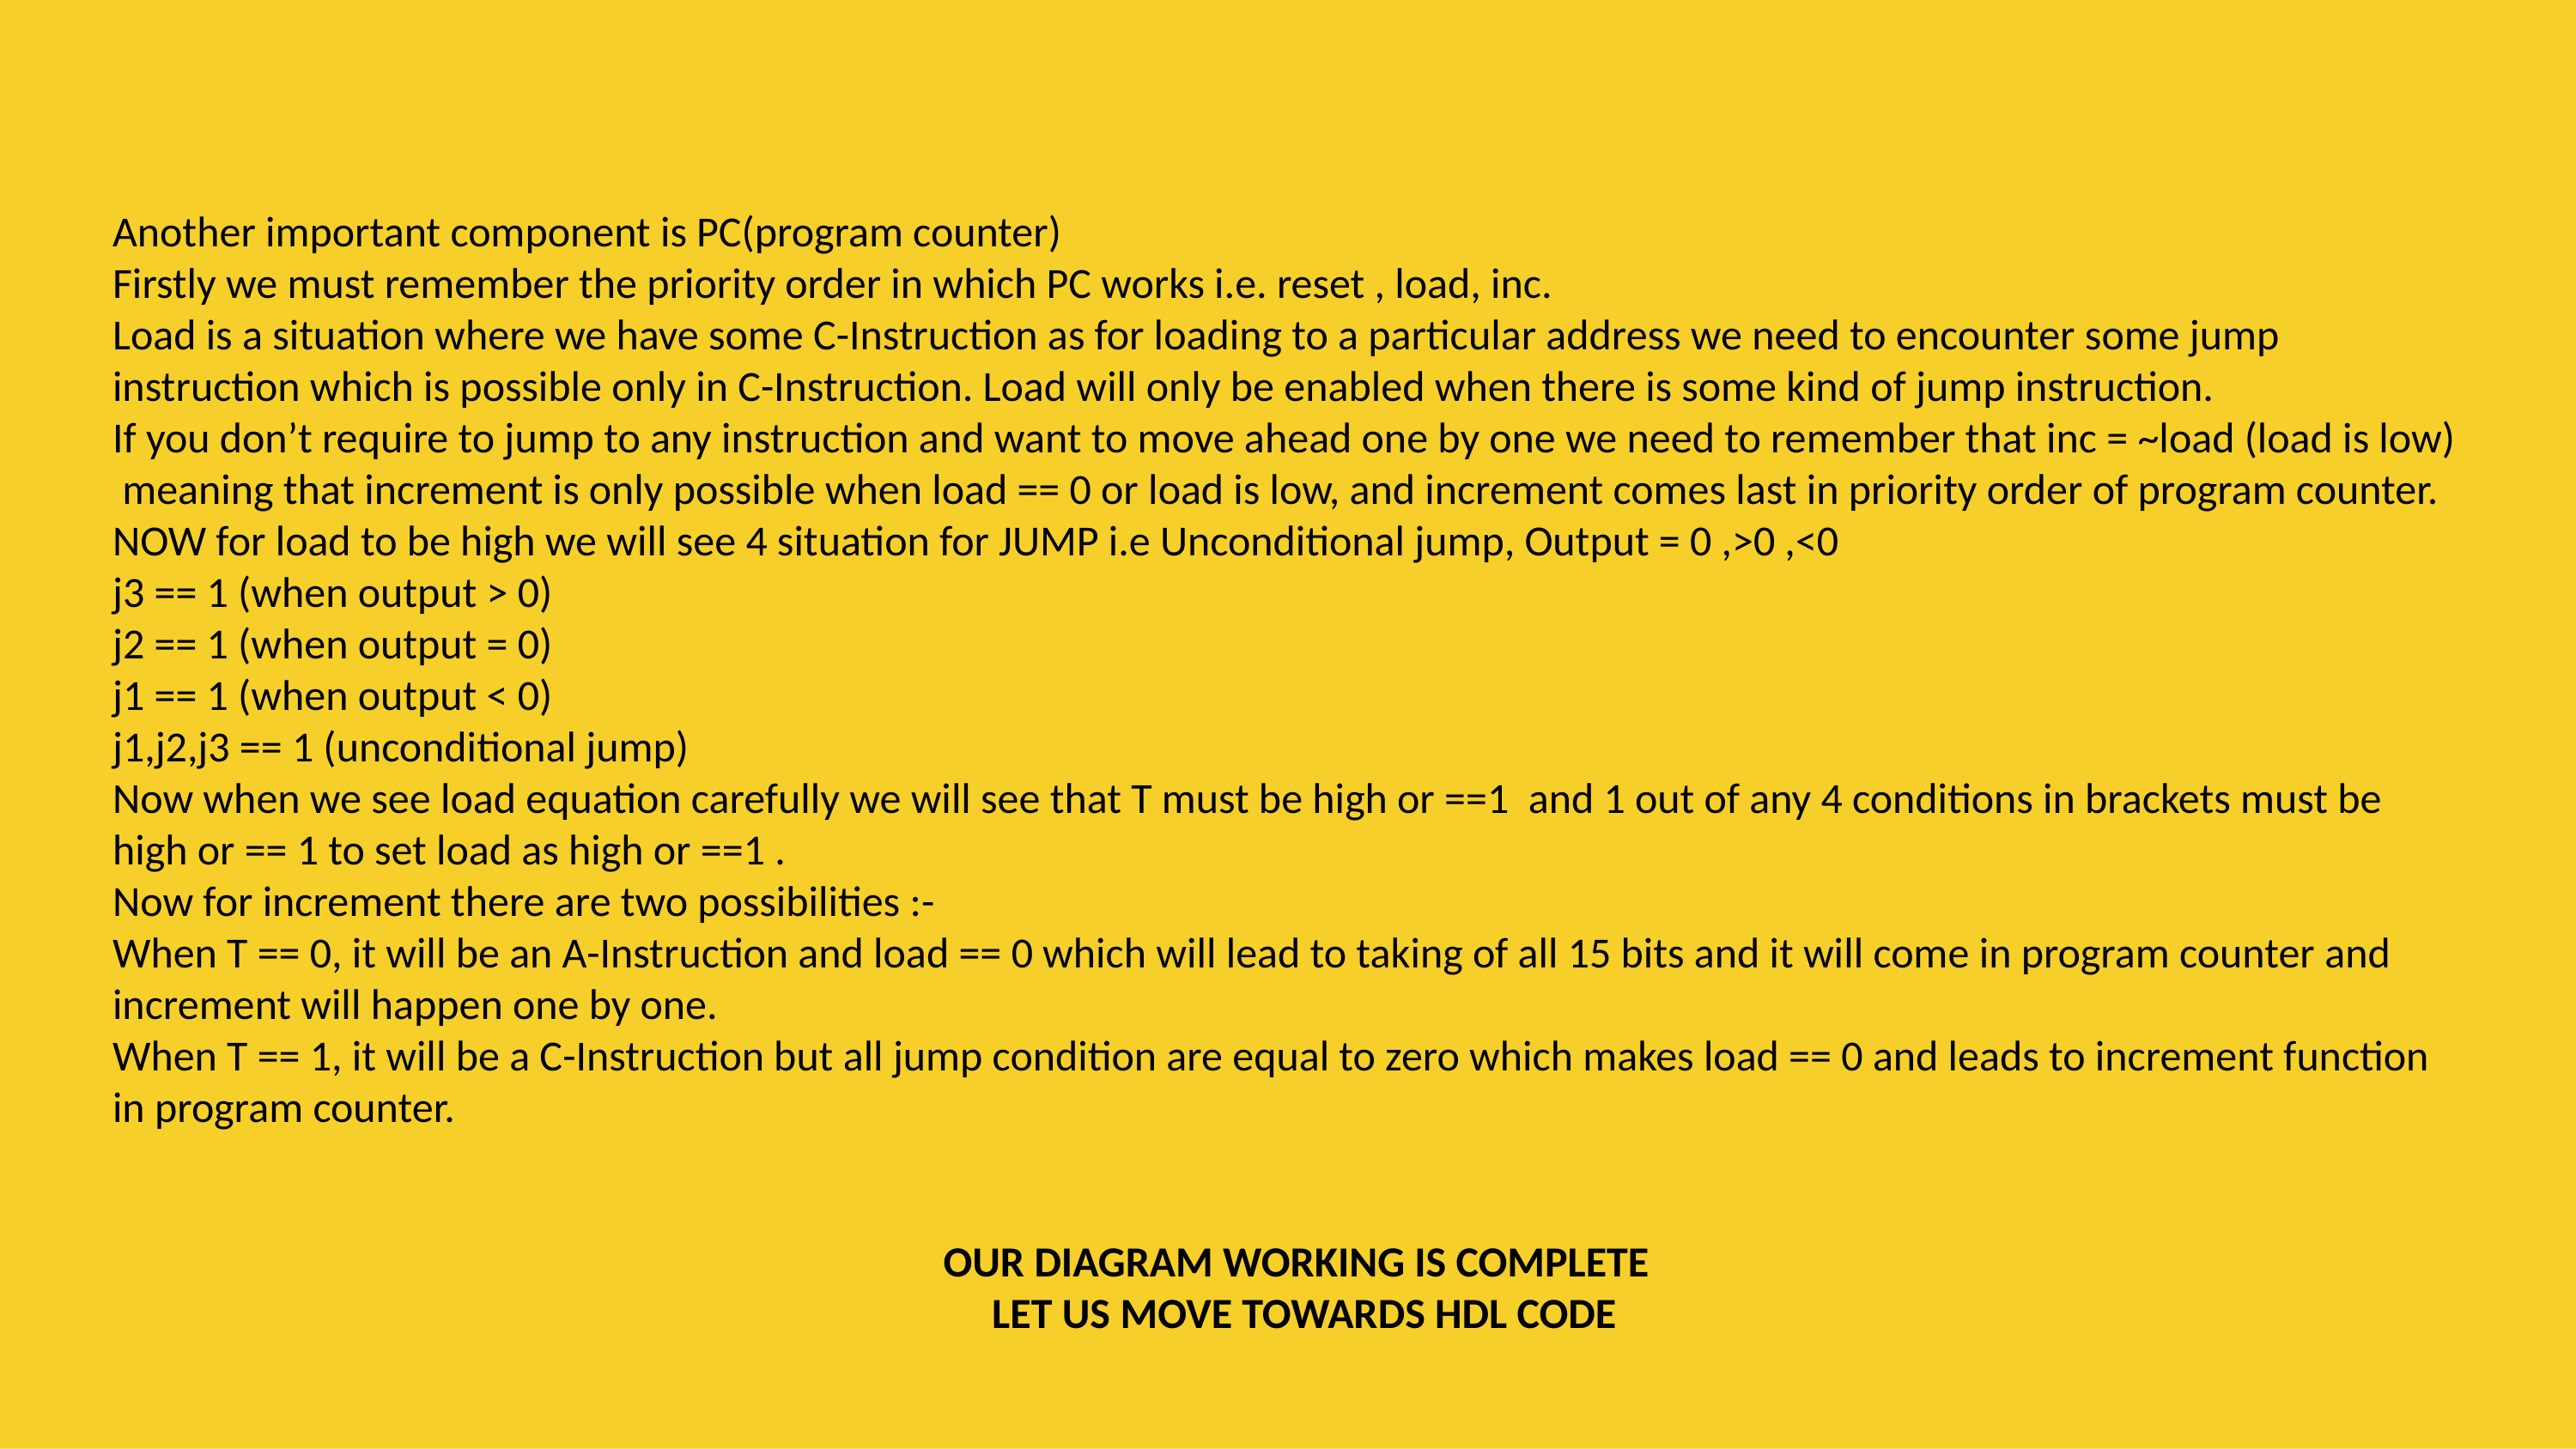

Another important component is PC(program counter)
Firstly we must remember the priority order in which PC works i.e. reset , load, inc.
Load is a situation where we have some C-Instruction as for loading to a particular address we need to encounter some jump instruction which is possible only in C-Instruction. Load will only be enabled when there is some kind of jump instruction.
If you don’t require to jump to any instruction and want to move ahead one by one we need to remember that inc = ~load (load is low)  meaning that increment is only possible when load == 0 or load is low, and increment comes last in priority order of program counter.
NOW for load to be high we will see 4 situation for JUMP i.e Unconditional jump, Output = 0 ,>0 ,<0
j3 == 1 (when output > 0)
j2 == 1 (when output = 0)
j1 == 1 (when output < 0)
j1,j2,j3 == 1 (unconditional jump)
Now when we see load equation carefully we will see that T must be high or ==1  and 1 out of any 4 conditions in brackets must be high or == 1 to set load as high or ==1 .
Now for increment there are two possibilities :-
When T == 0, it will be an A-Instruction and load == 0 which will lead to taking of all 15 bits and it will come in program counter and increment will happen one by one.
When T == 1, it will be a C-Instruction but all jump condition are equal to zero which makes load == 0 and leads to increment function in program counter.
                                                                                      OUR DIAGRAM WORKING IS COMPLETE
                                                                                           LET US MOVE TOWARDS HDL CODE